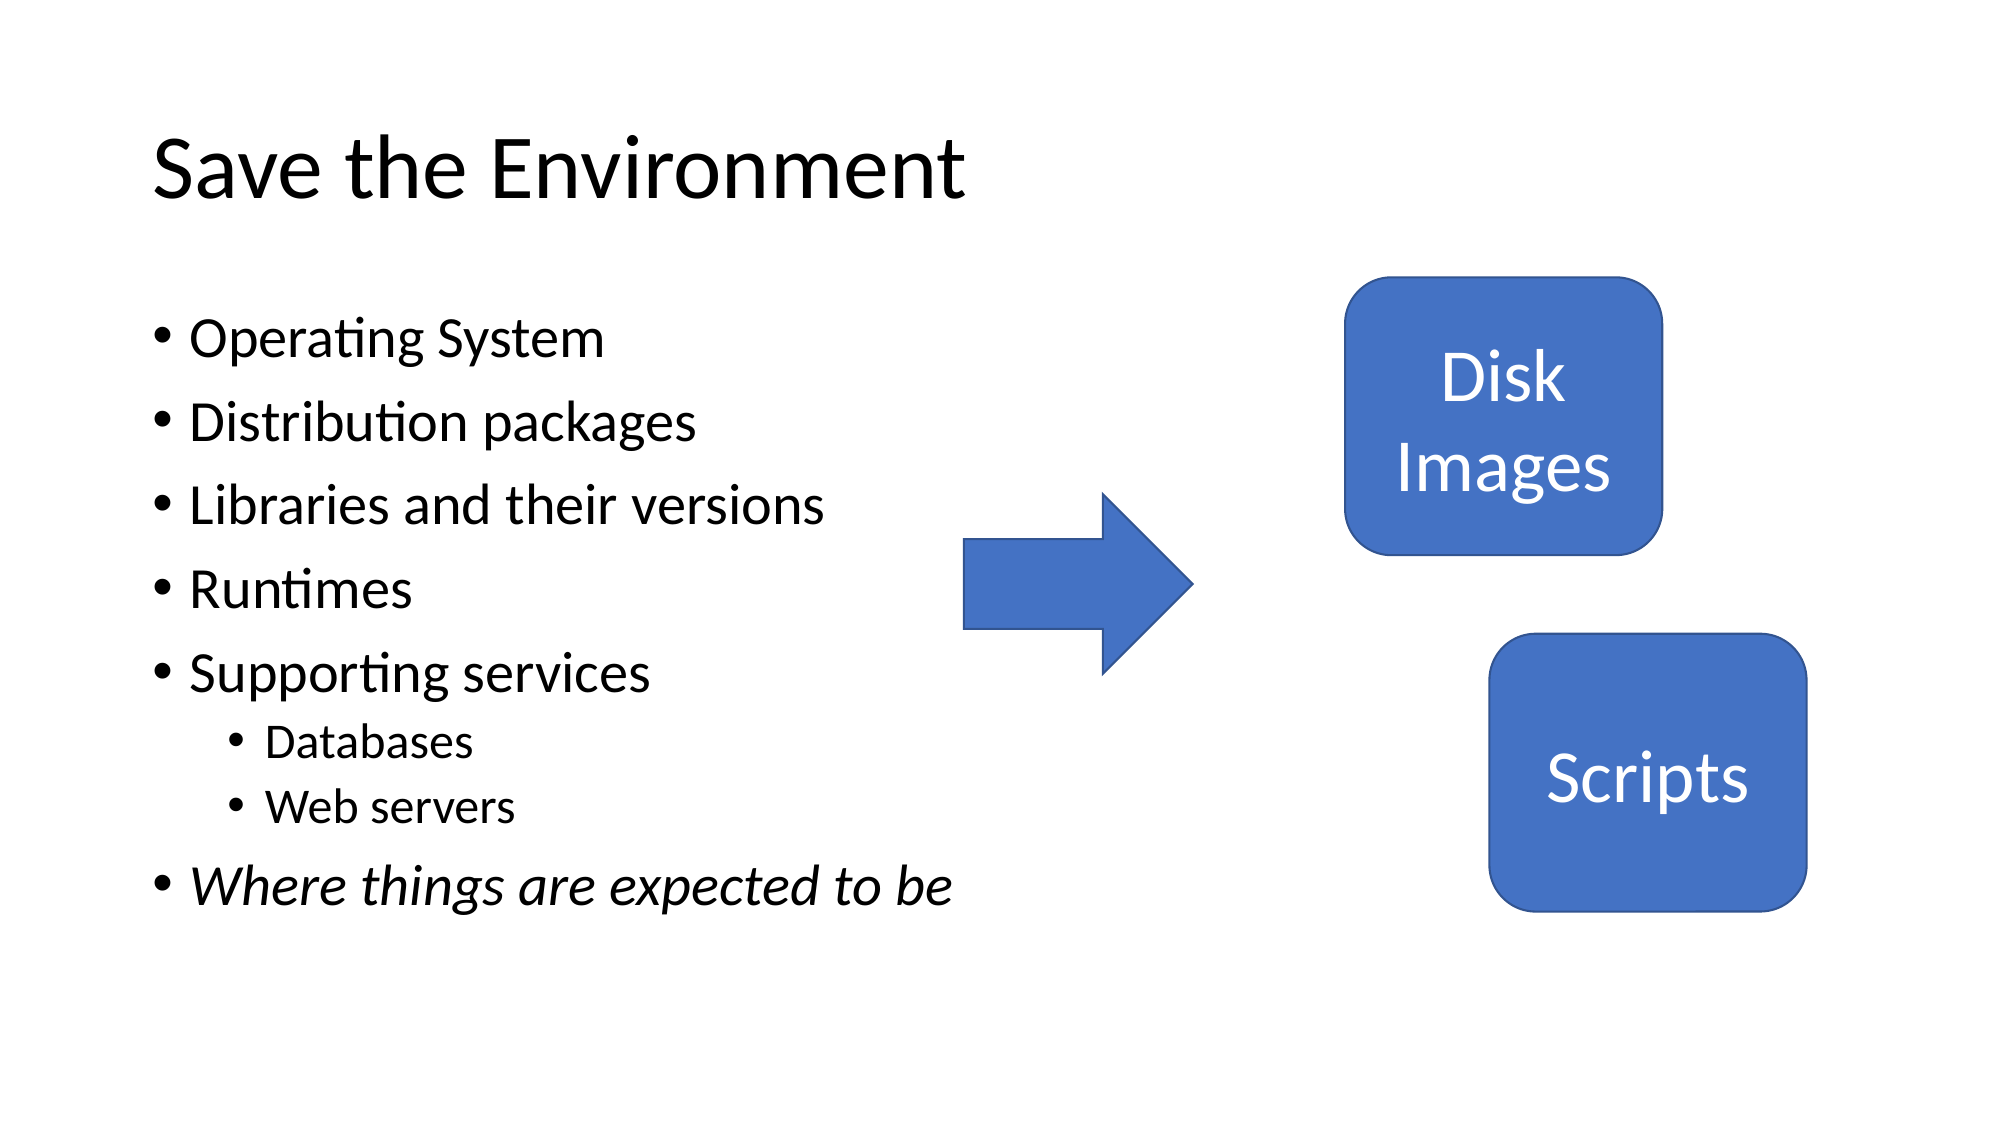

# Save the Environment
Disk Images
Operating System
Distribution packages
Libraries and their versions
Runtimes
Supporting services
Databases
Web servers
Where things are expected to be

Scripts